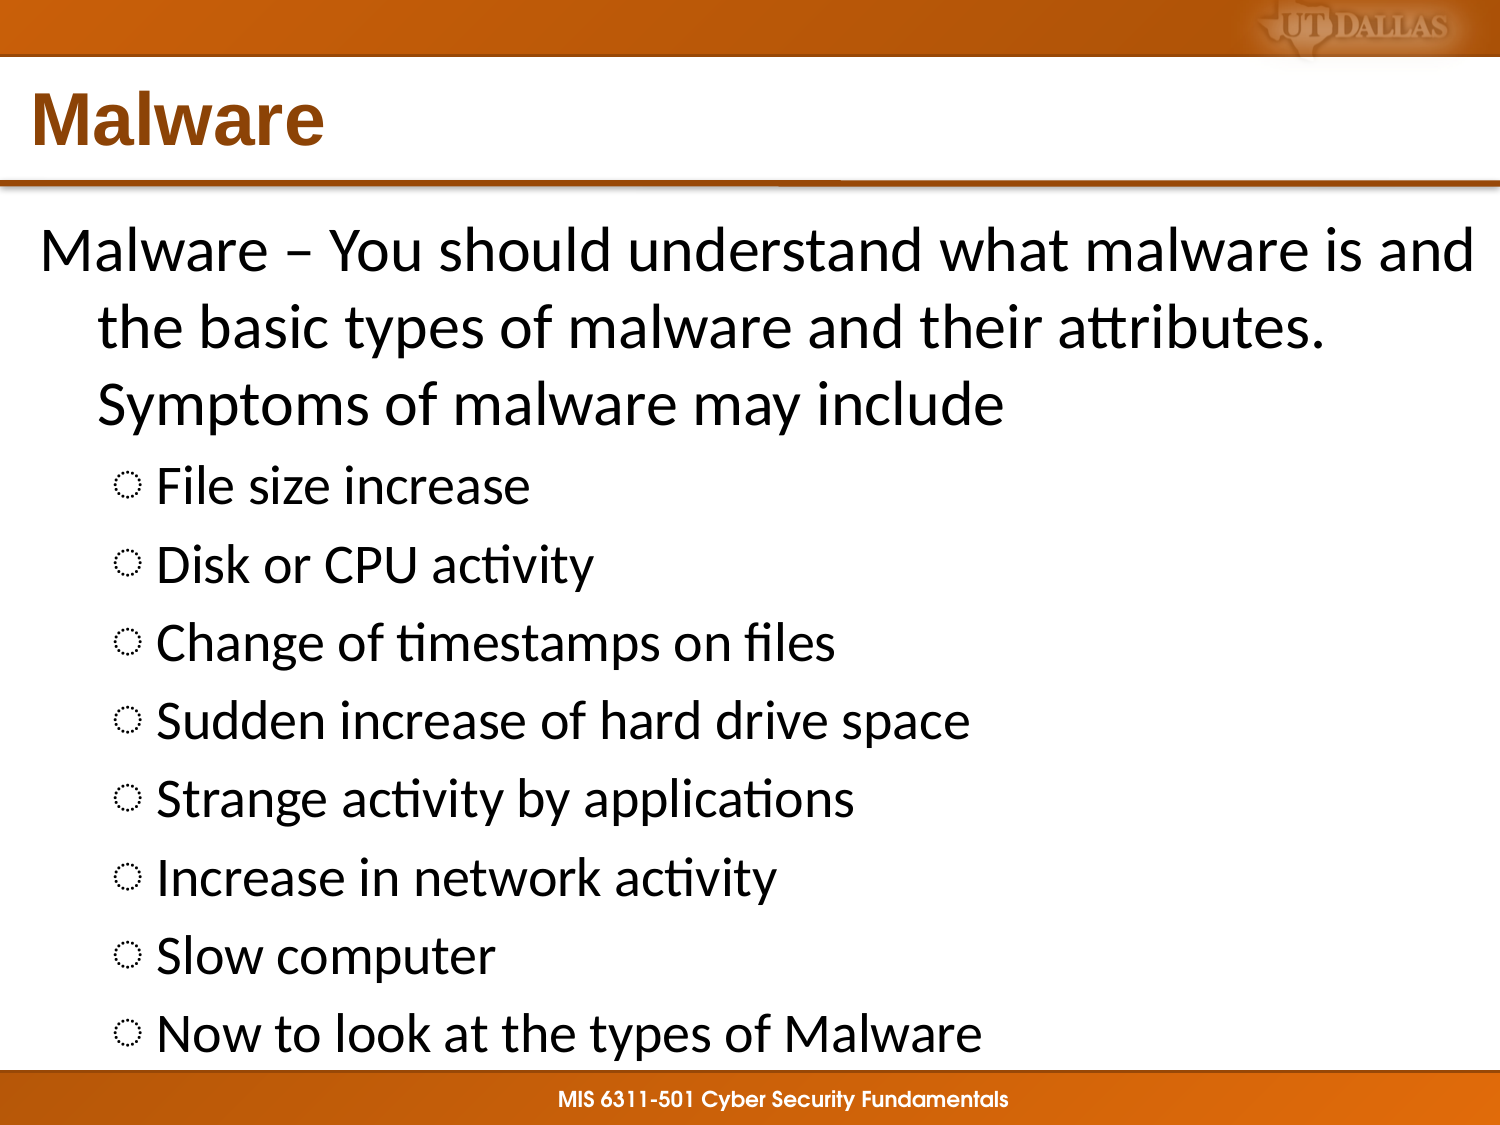

# Malware
Malware – You should understand what malware is and the basic types of malware and their attributes. Symptoms of malware may include
File size increase
Disk or CPU activity
Change of timestamps on files
Sudden increase of hard drive space
Strange activity by applications
Increase in network activity
Slow computer
Now to look at the types of Malware